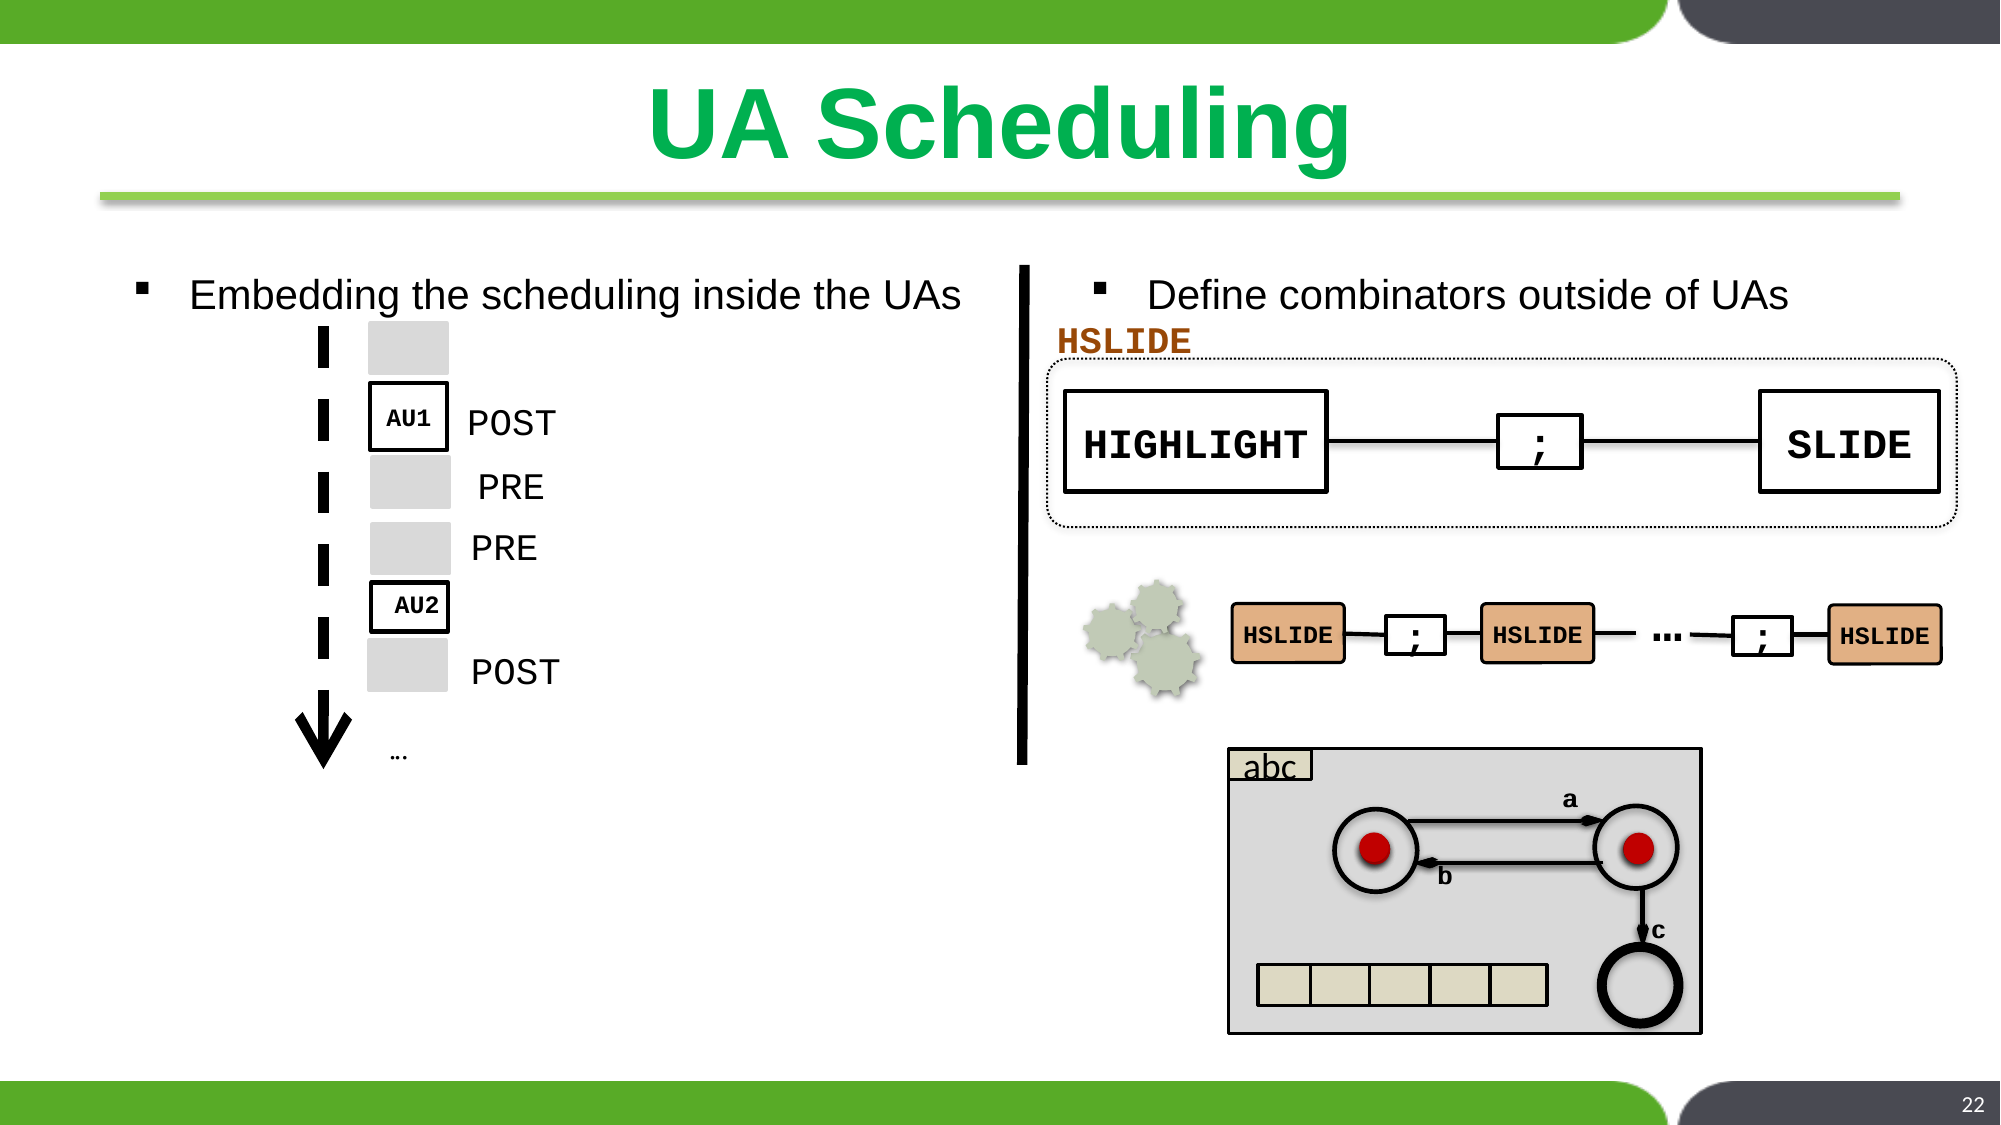

# UA Scheduling
Embedding the scheduling inside the UAs
Define combinators outside of UAs
HSLIDE

AU1
POST
HIGHLIGHT
SLIDE
;
PRE

PRE

AU2
…

HSLIDE
HSLIDE
HSLIDE
;
;

POST

●● ●

abc
a
a

b
b
c
c

a

b

a
b
a

22